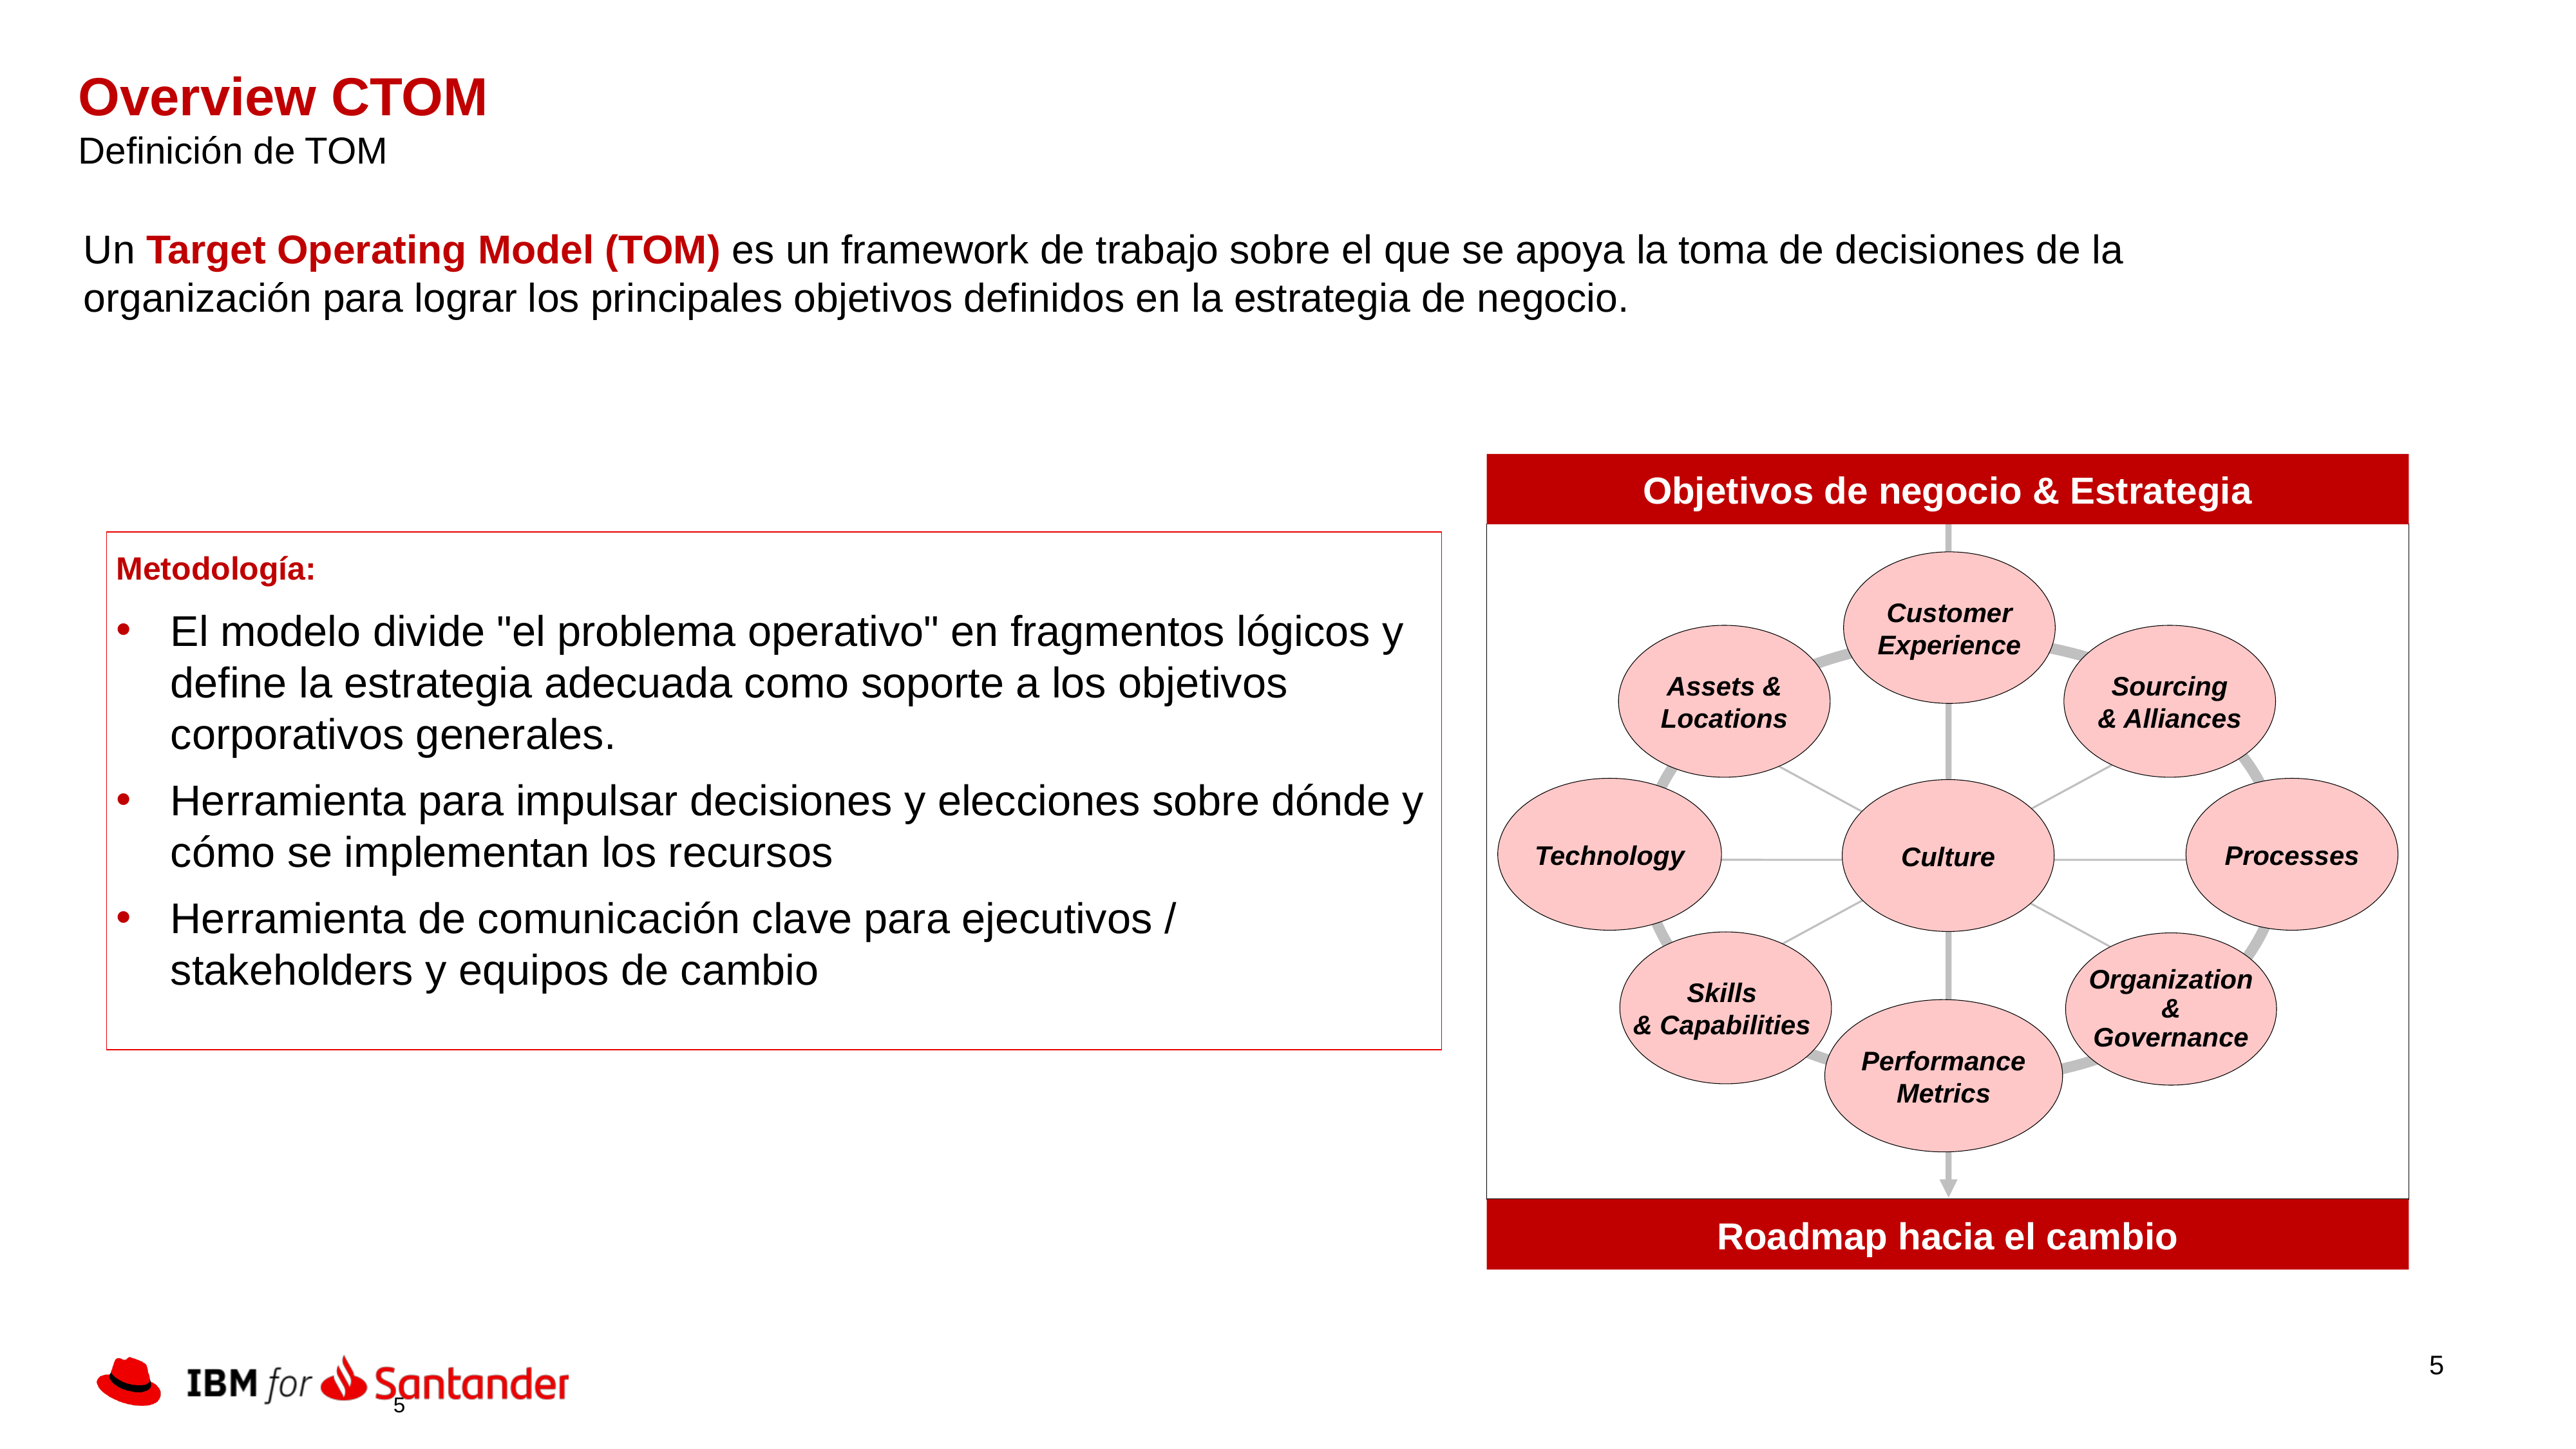

Overview CTOM
Definición de TOM
Un Target Operating Model (TOM) es un framework de trabajo sobre el que se apoya la toma de decisiones de la organización para lograr los principales objetivos definidos en la estrategia de negocio.
Objetivos de negocio & Estrategia

Metodología:
El modelo divide "el problema operativo" en fragmentos lógicos y define la estrategia adecuada como soporte a los objetivos corporativos generales.
Herramienta para impulsar decisiones y elecciones sobre dónde y cómo se implementan los recursos
Herramienta de comunicación clave para ejecutivos / stakeholders y equipos de cambio

Customer
Experience
Assets & Locations
Sourcing
& Alliances

Technology
Processes
Culture

Skills
& Capabilities
Organization
&
Governance
Performance
Metrics
Roadmap hacia el cambio
5